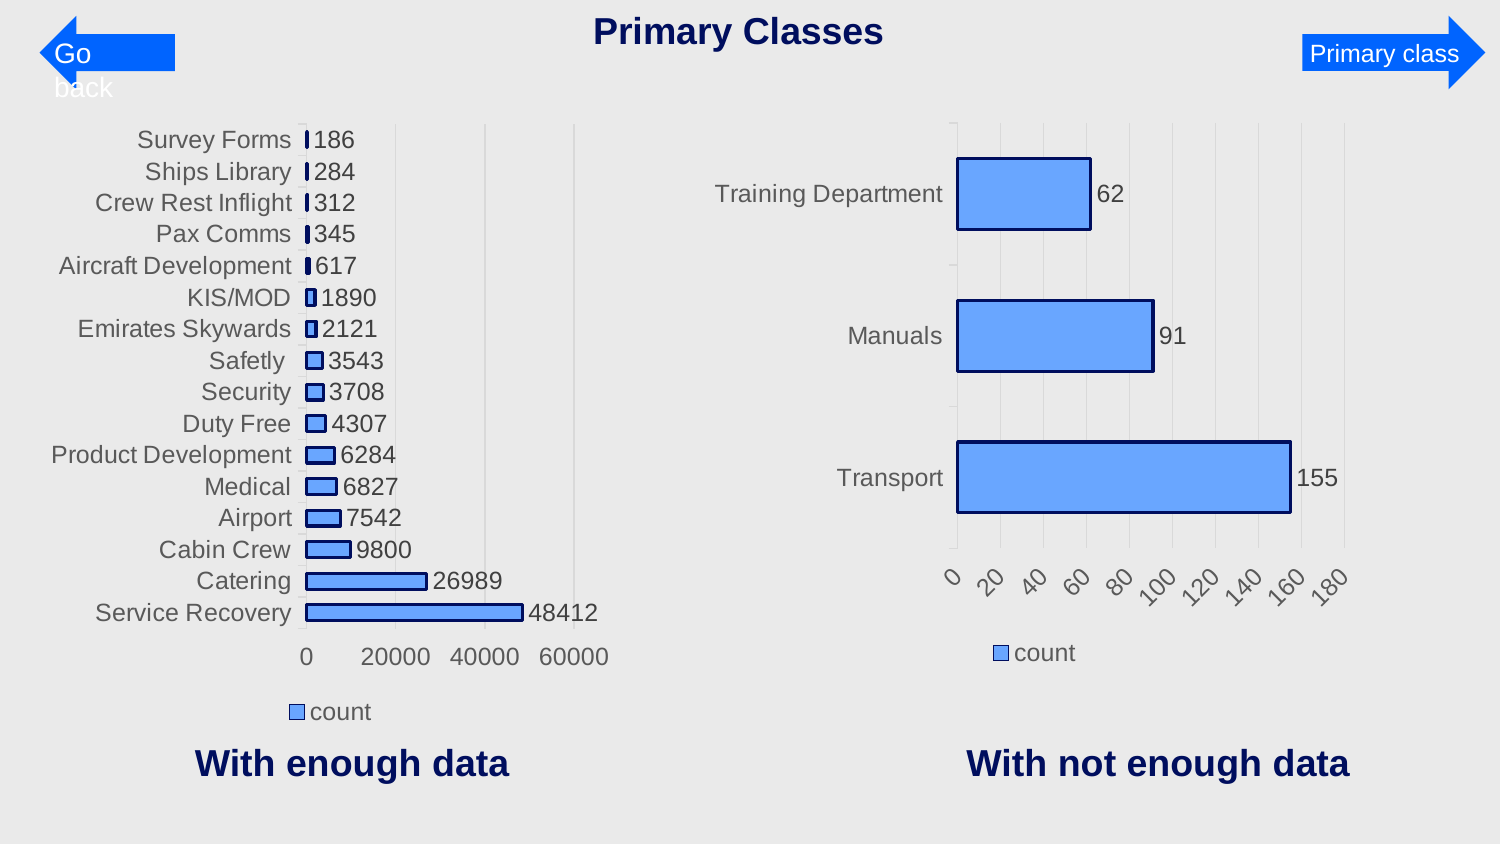

Primary Classes
Primary class

Go back

### Chart

| Category | count |
|---|---|
| Service Recovery | 48412.0 |
| Catering | 26989.0 |
| Cabin Crew | 9800.0 |
| Airport | 7542.0 |
| Medical | 6827.0 |
| Product Development | 6284.0 |
| Duty Free | 4307.0 |
| Security | 3708.0 |
| Safetly  | 3543.0 |
| Emirates Skywards | 2121.0 |
| KIS/MOD | 1890.0 |
| Aircraft Development | 617.0 |
| Pax Comms | 345.0 |
| Crew Rest Inflight | 312.0 |
| Ships Library | 284.0 |
| Survey Forms | 186.0 |

### Chart

| Category | count |
|---|---|
| Transport | 155.0 |
| Manuals | 91.0 |
| Training Department | 62.0 |
With enough data
With not enough data